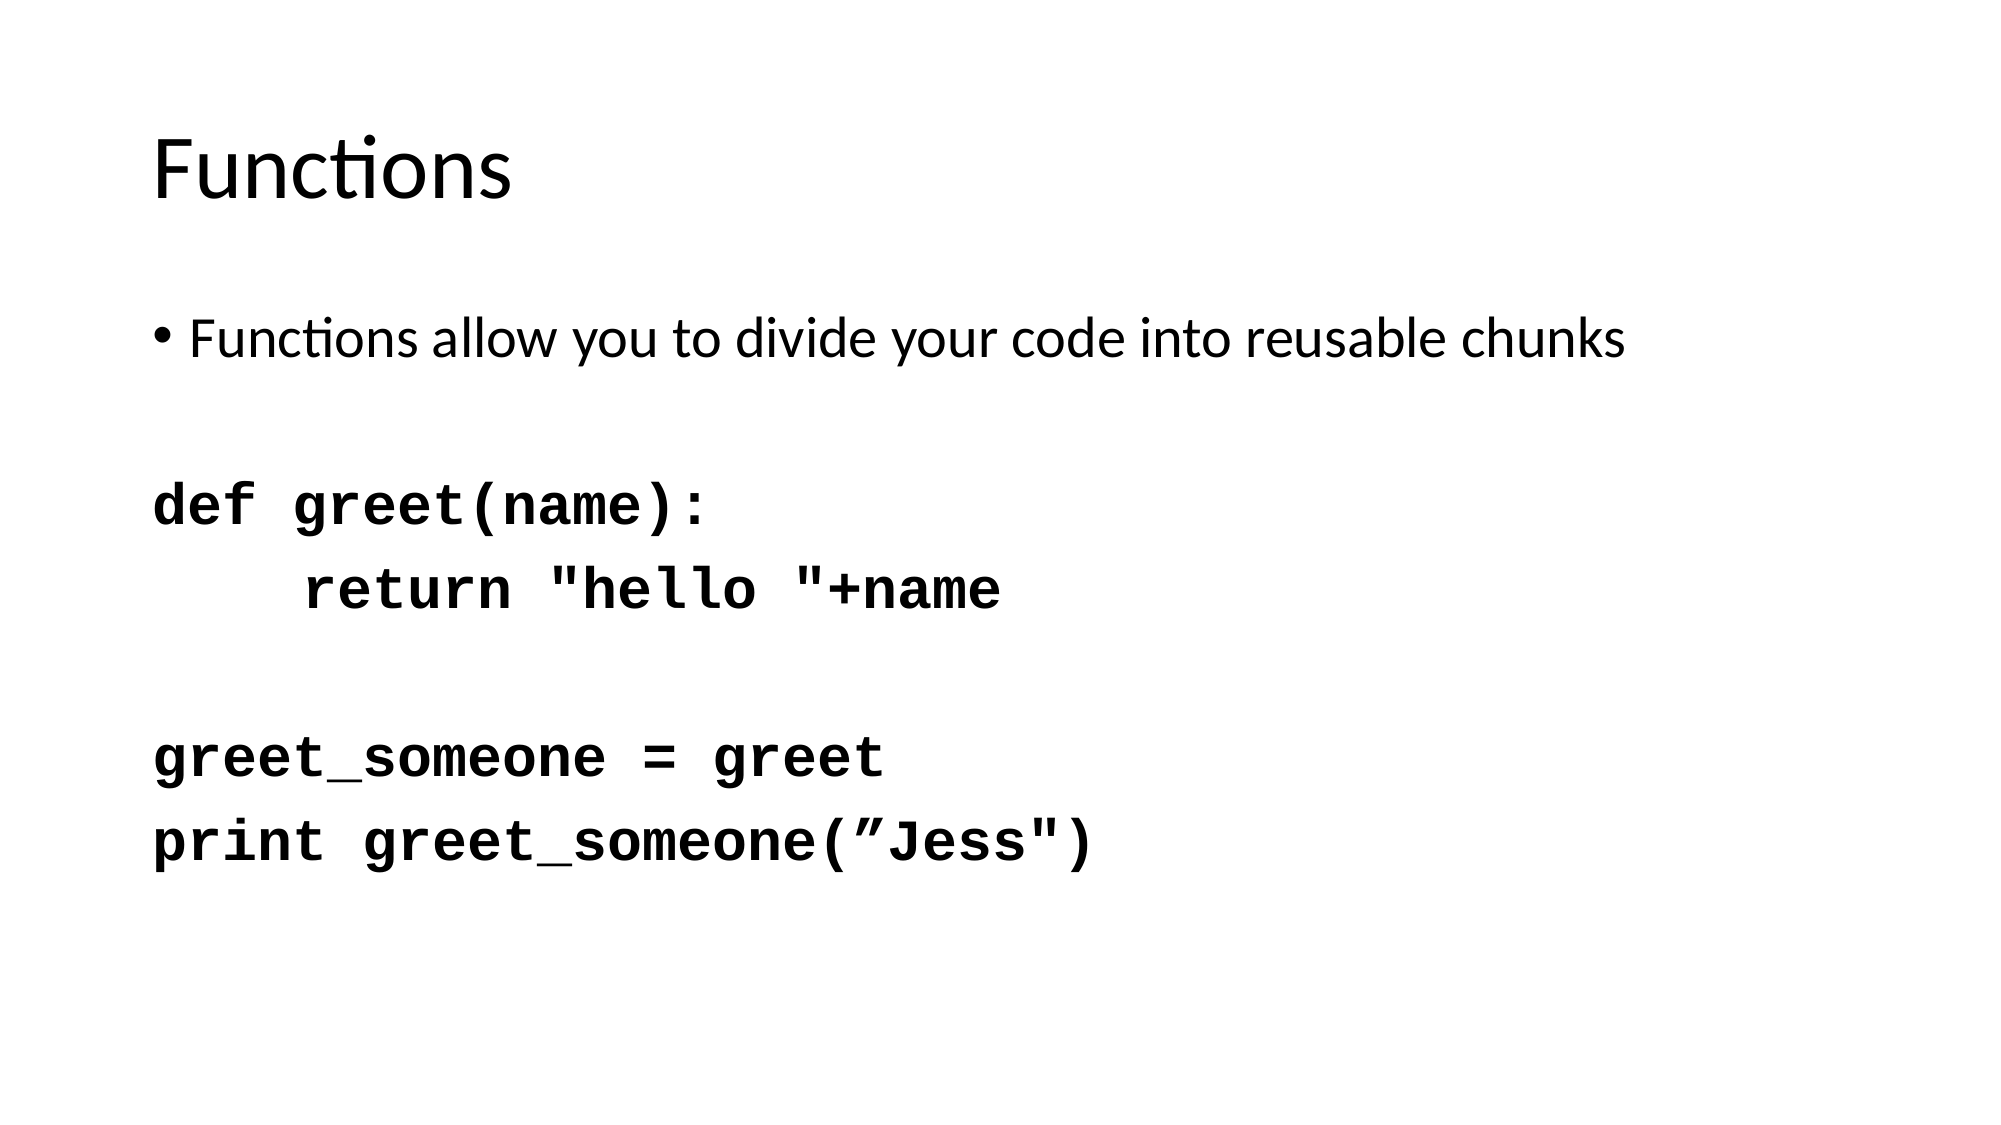

# Functions
Functions allow you to divide your code into reusable chunks

def greet(name):
	return "hello "+name

greet_someone = greet
print greet_someone(”Jess")